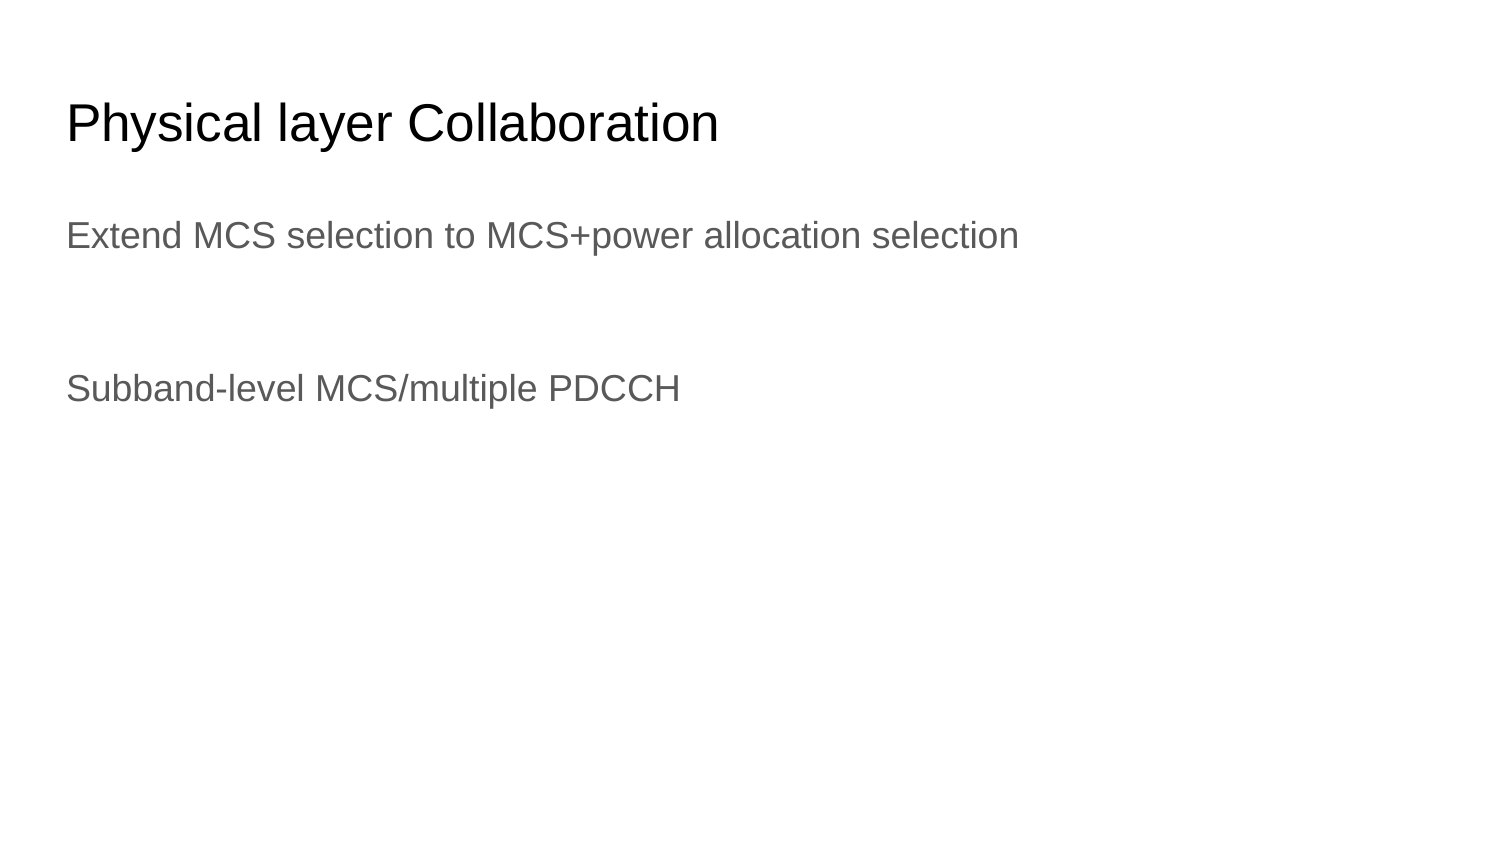

# Physical layer Collaboration
Extend MCS selection to MCS+power allocation selection

Subband-level MCS/multiple PDCCH